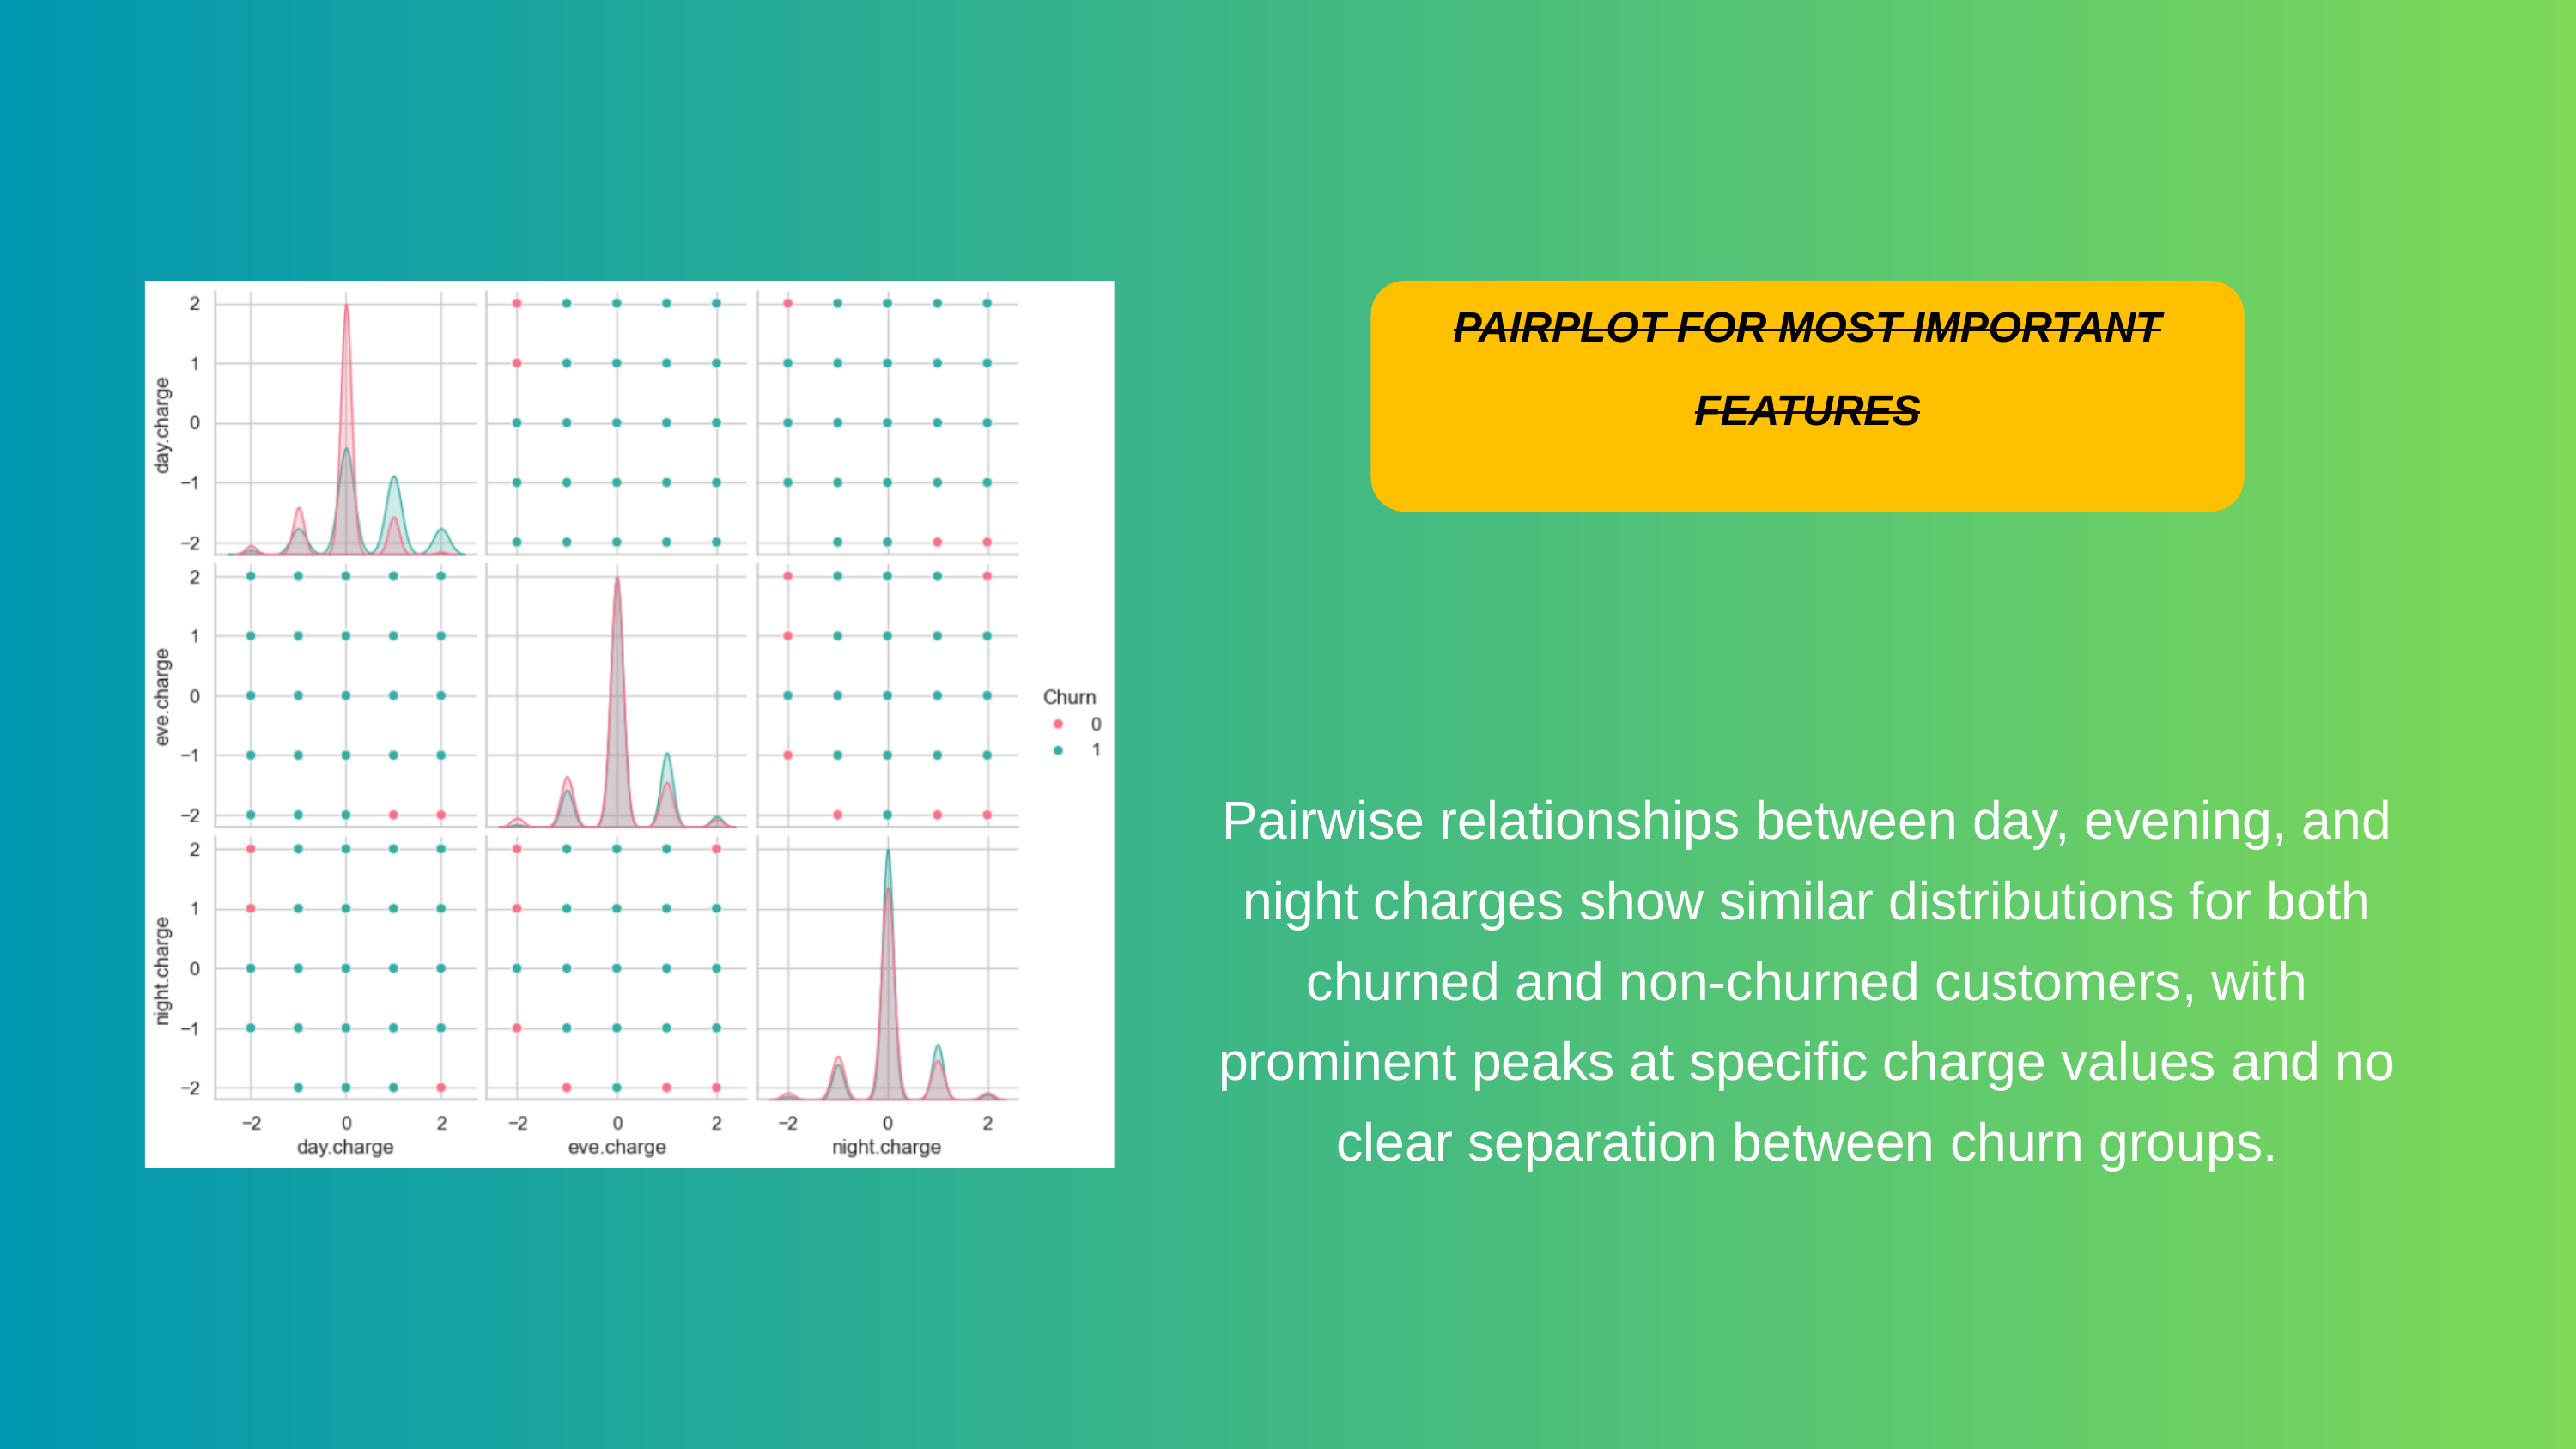

PAIRPLOT FOR MOST IMPORTANT FEATURES
Pairwise relationships between day, evening, and night charges show similar distributions for both churned and non-churned customers, with prominent peaks at specific charge values and no clear separation between churn groups.